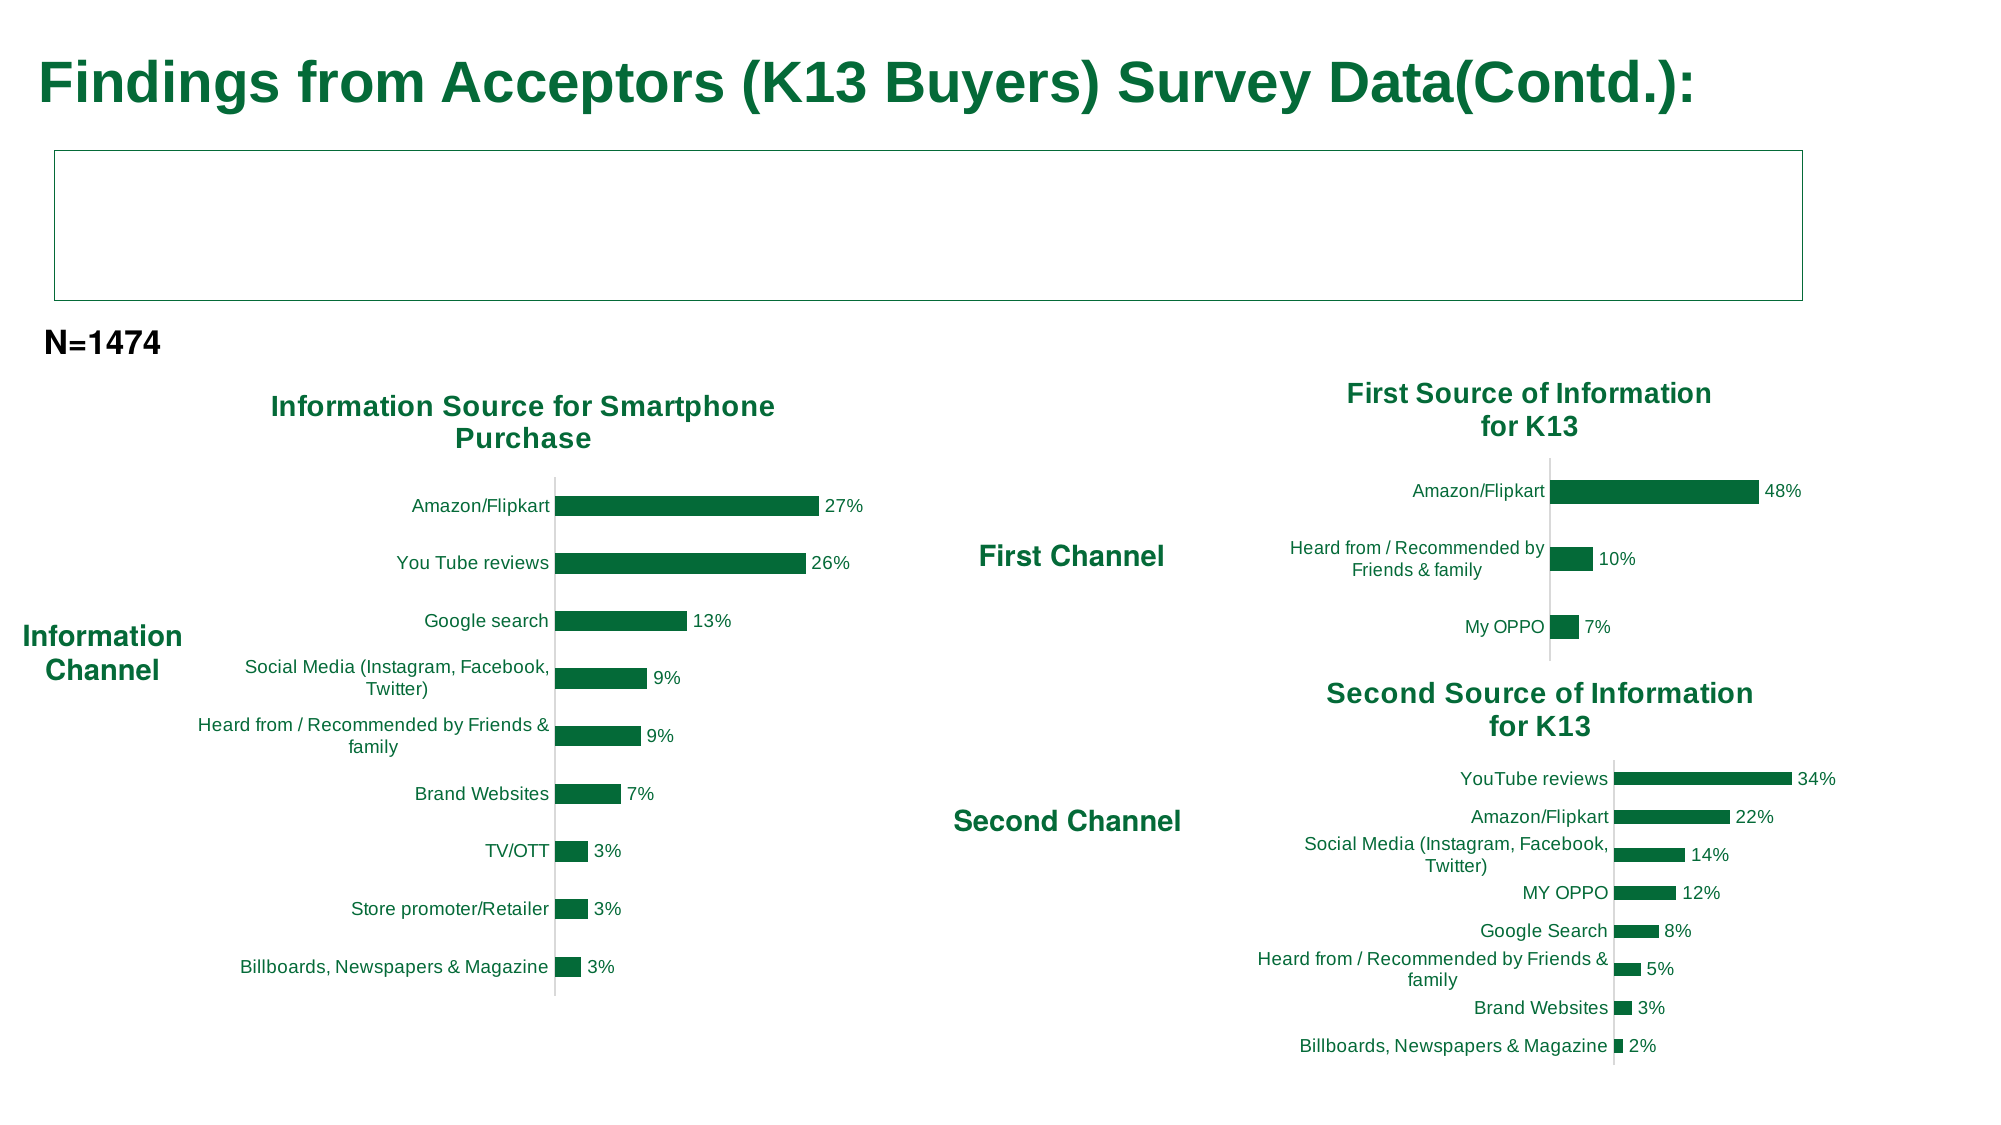

Findings from Acceptors (K13 Buyers) Survey Data(Contd.):

N=1474

### Chart: First Source of Information for K13

| Category | % |
|---|---|
| My OPPO | 0.06557377049180328 |
| Heard from / Recommended by Friends & family | 0.09836065573770492 |
| Amazon/Flipkart | 0.47540983606557374 |

### Chart: Information Source for Smartphone Purchase

| Category | % |
|---|---|
| Billboards, Newspapers & Magazine | 0.026845637583892617 |
| Store promoter/Retailer | 0.03355704697986577 |
| TV/OTT | 0.03355704697986577 |
| Brand Websites | 0.06711409395973154 |
| Heard from / Recommended by Friends & family | 0.087248322147651 |
| Social Media (Instagram, Facebook, Twitter) | 0.09395973154362416 |
| Google search | 0.1342281879194631 |
| You Tube reviews | 0.2550335570469799 |
| Amazon/Flipkart | 0.2684563758389262 |
First Channel
Information Channel

### Chart: Second Source of Information for K13

| Category | % |
|---|---|
| Billboards, Newspapers & Magazine | 0.01694915254237288 |
| Brand Websites | 0.03389830508474576 |
| Heard from / Recommended by Friends & family | 0.05084745762711865 |
| Google Search | 0.0847457627118644 |
| MY OPPO | 0.11864406779661017 |
| Social Media (Instagram, Facebook, Twitter) | 0.13559322033898305 |
| Amazon/Flipkart | 0.22033898305084745 |
| YouTube reviews | 0.3389830508474576 |
Second Channel